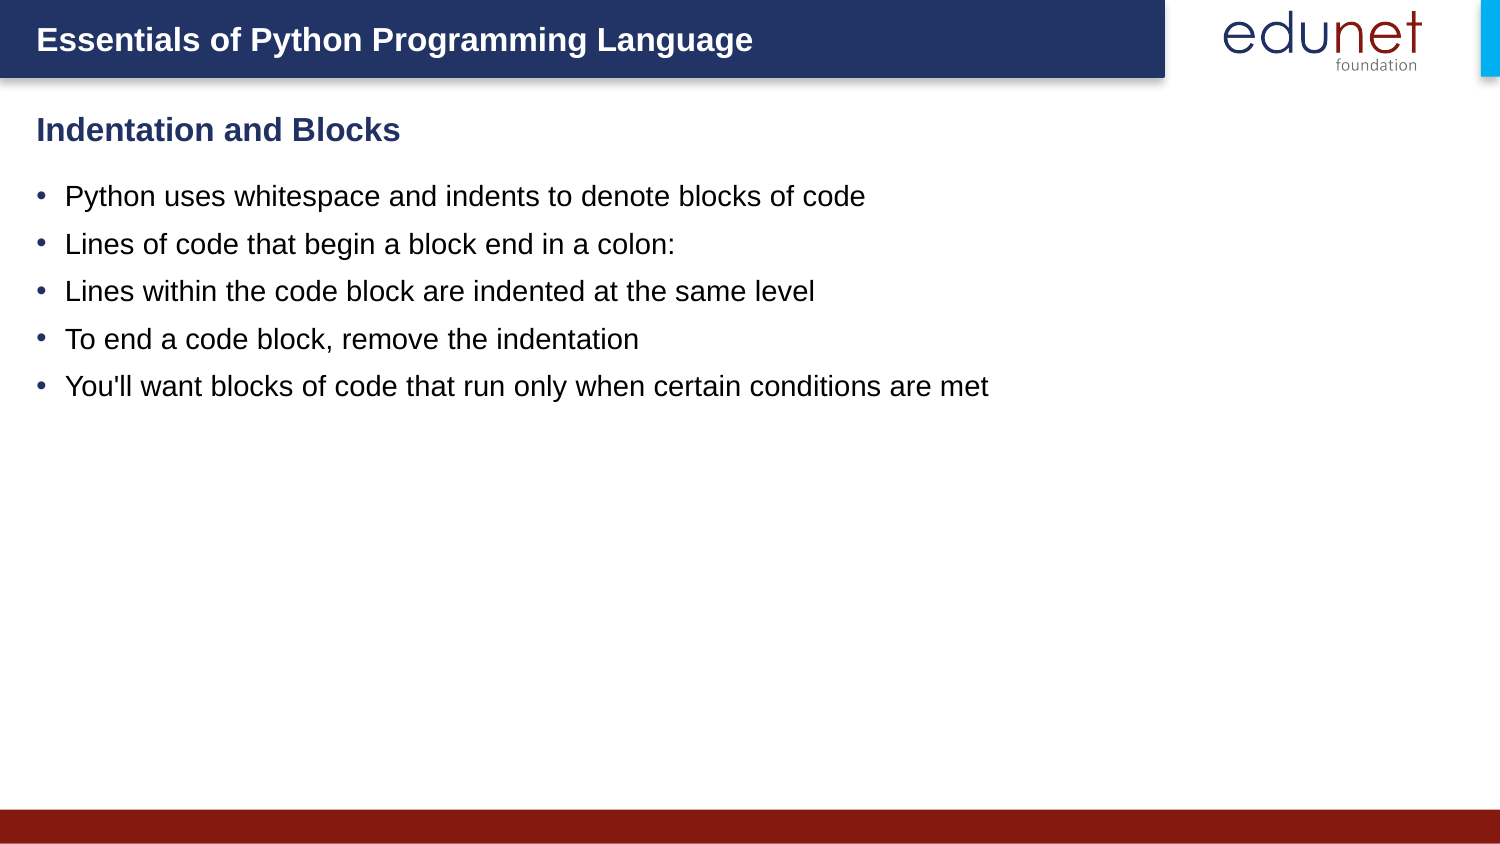

Indentation and Blocks
Python uses whitespace and indents to denote blocks of code
Lines of code that begin a block end in a colon:
Lines within the code block are indented at the same level
To end a code block, remove the indentation
You'll want blocks of code that run only when certain conditions are met